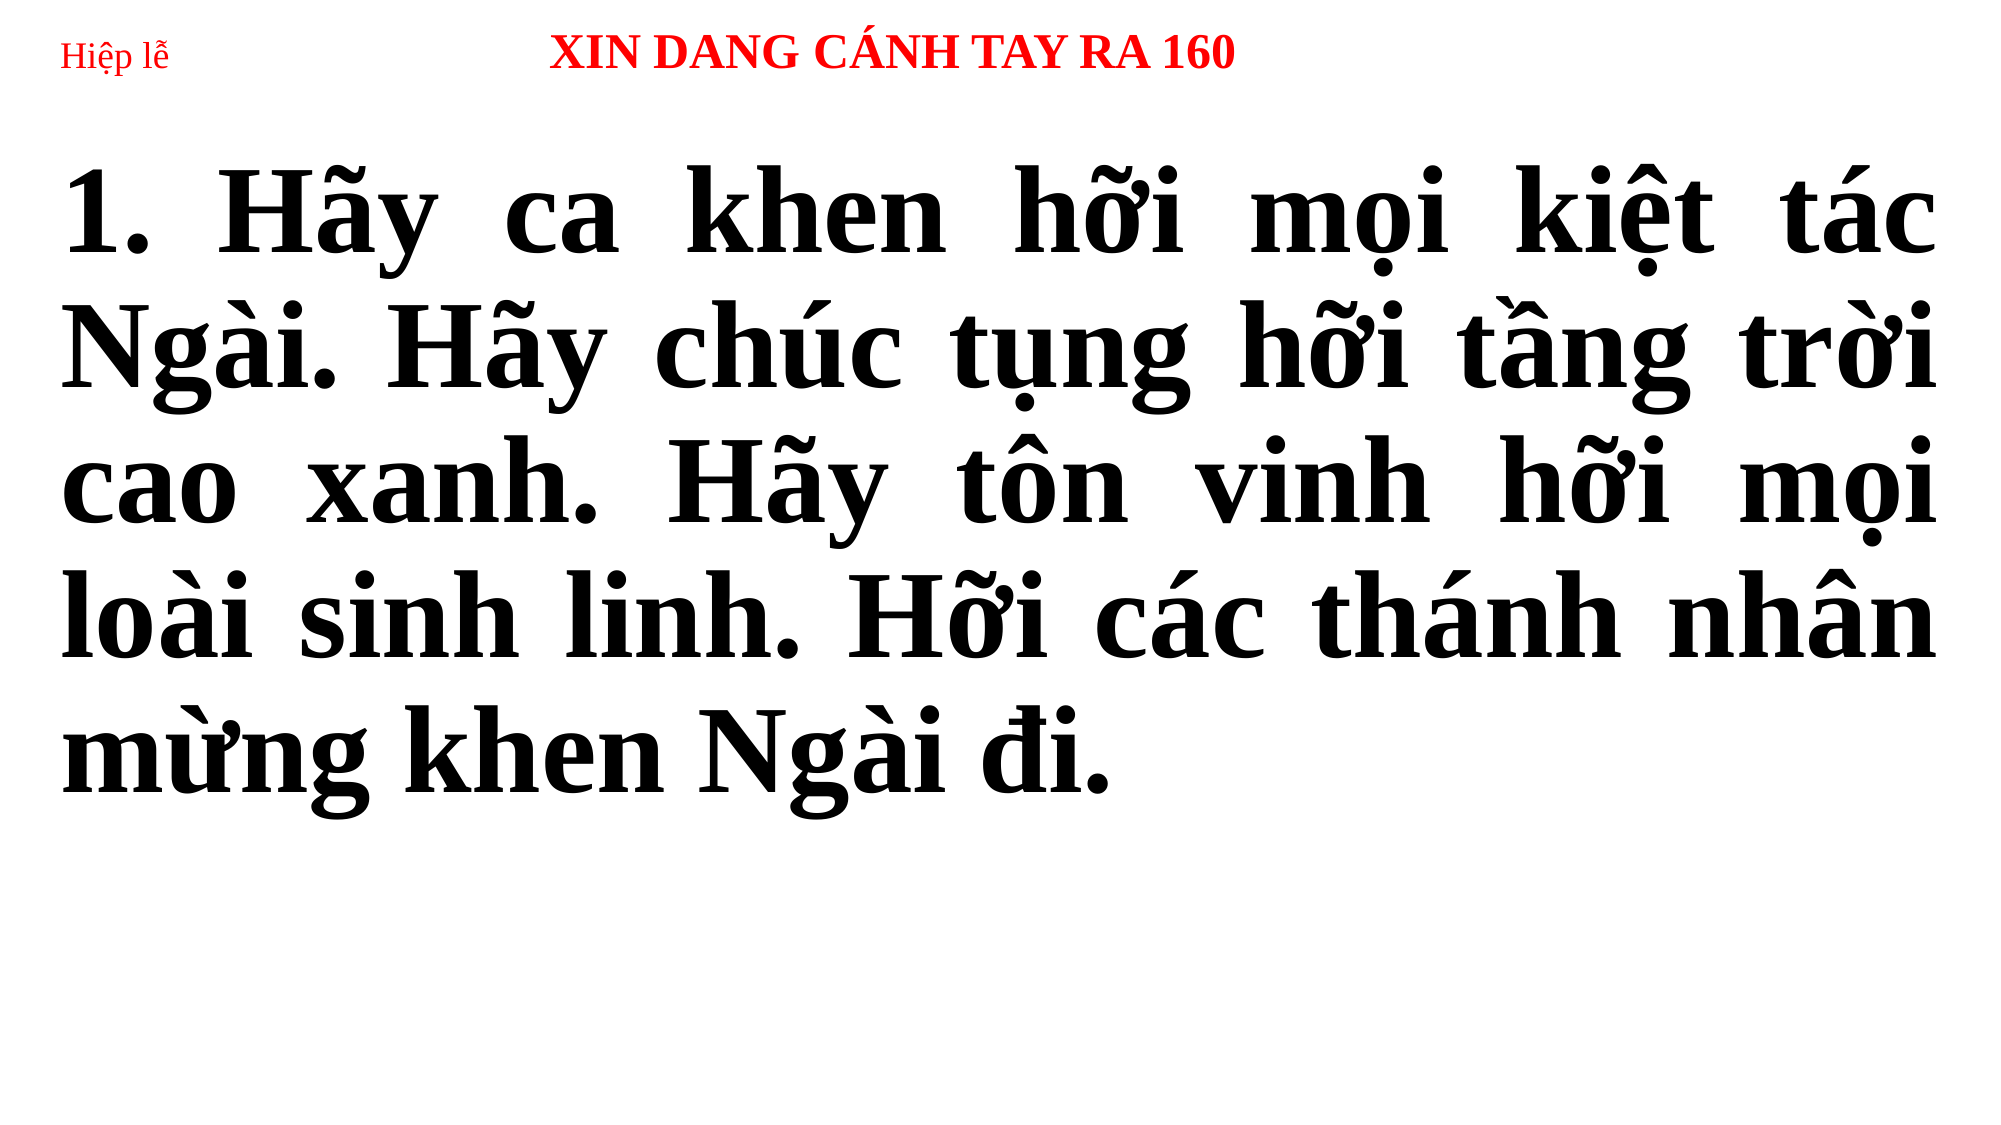

# Hiệp lễ                                        XIN DANG CÁNH TAY RA 160
1. Hãy ca khen hỡi mọi kiệt tác Ngài. Hãy chúc tụng hỡi tầng trời cao xanh. Hãy tôn vinh hỡi mọi loài sinh linh. Hỡi các thánh nhân mừng khen Ngài đi.